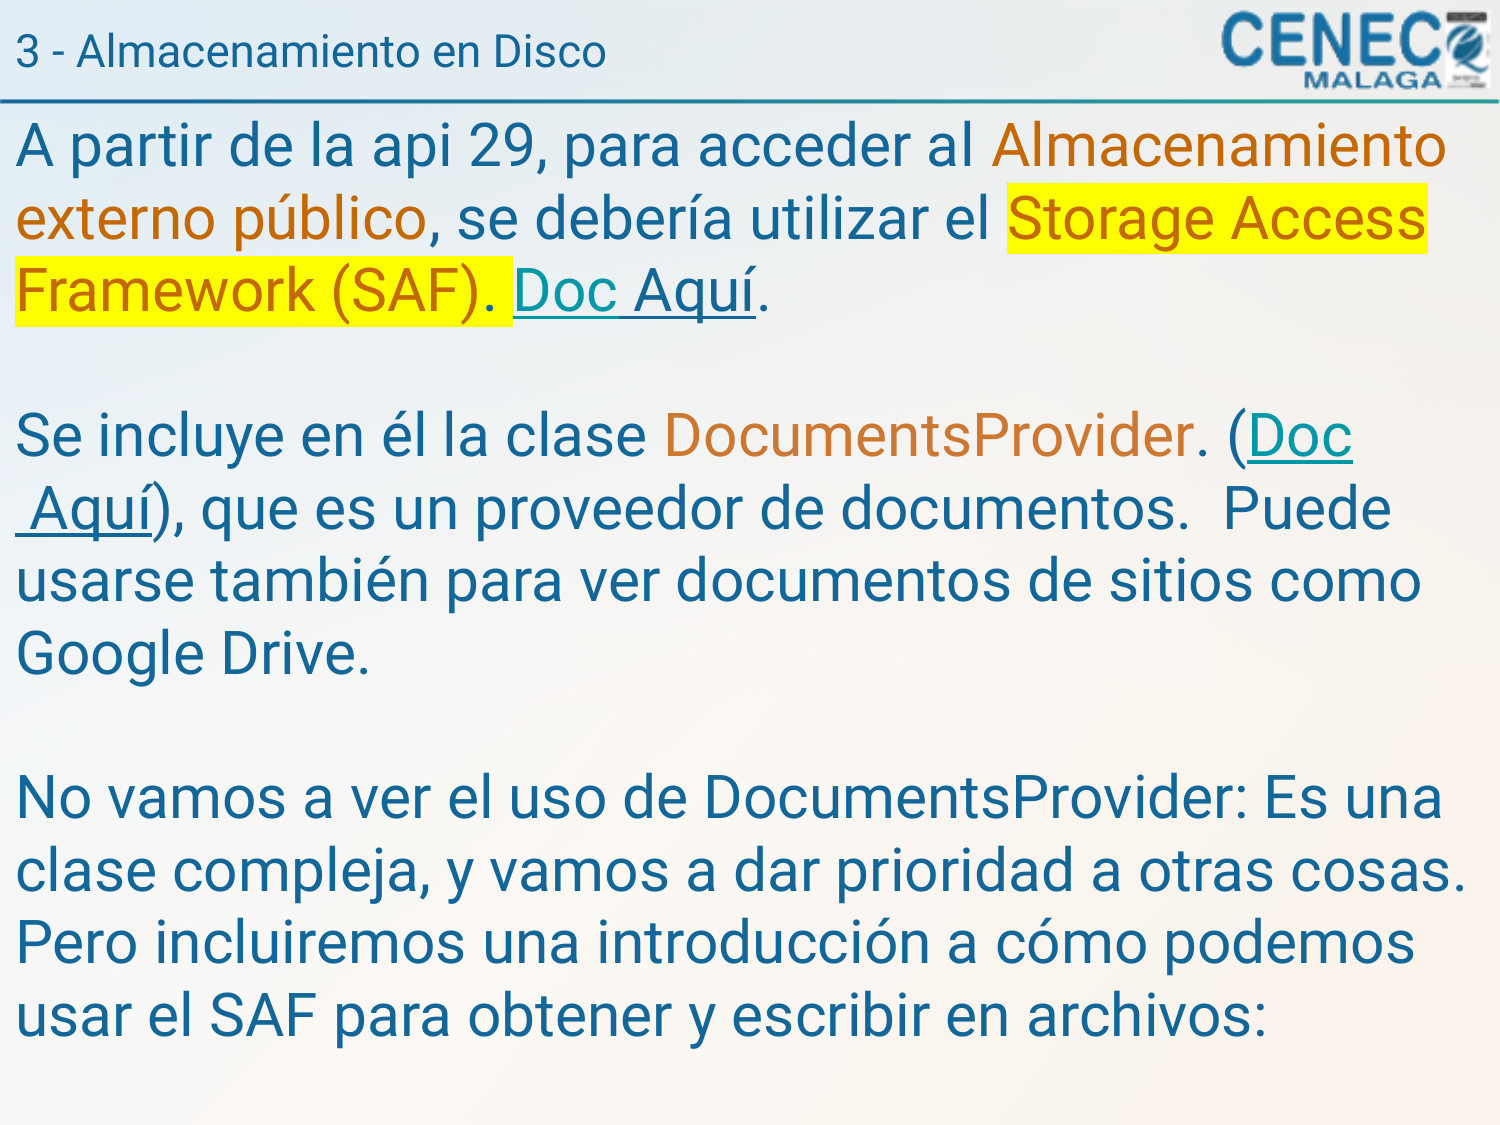

3 - Almacenamiento en Disco
A partir de la api 29, para acceder al Almacenamiento externo público, se debería utilizar el Storage Access Framework (SAF). Doc Aquí.

Se incluye en él la clase DocumentsProvider. (Doc Aquí), que es un proveedor de documentos.  Puede usarse también para ver documentos de sitios como Google Drive.

No vamos a ver el uso de DocumentsProvider: Es una clase compleja, y vamos a dar prioridad a otras cosas. Pero incluiremos una introducción a cómo podemos usar el SAF para obtener y escribir en archivos: